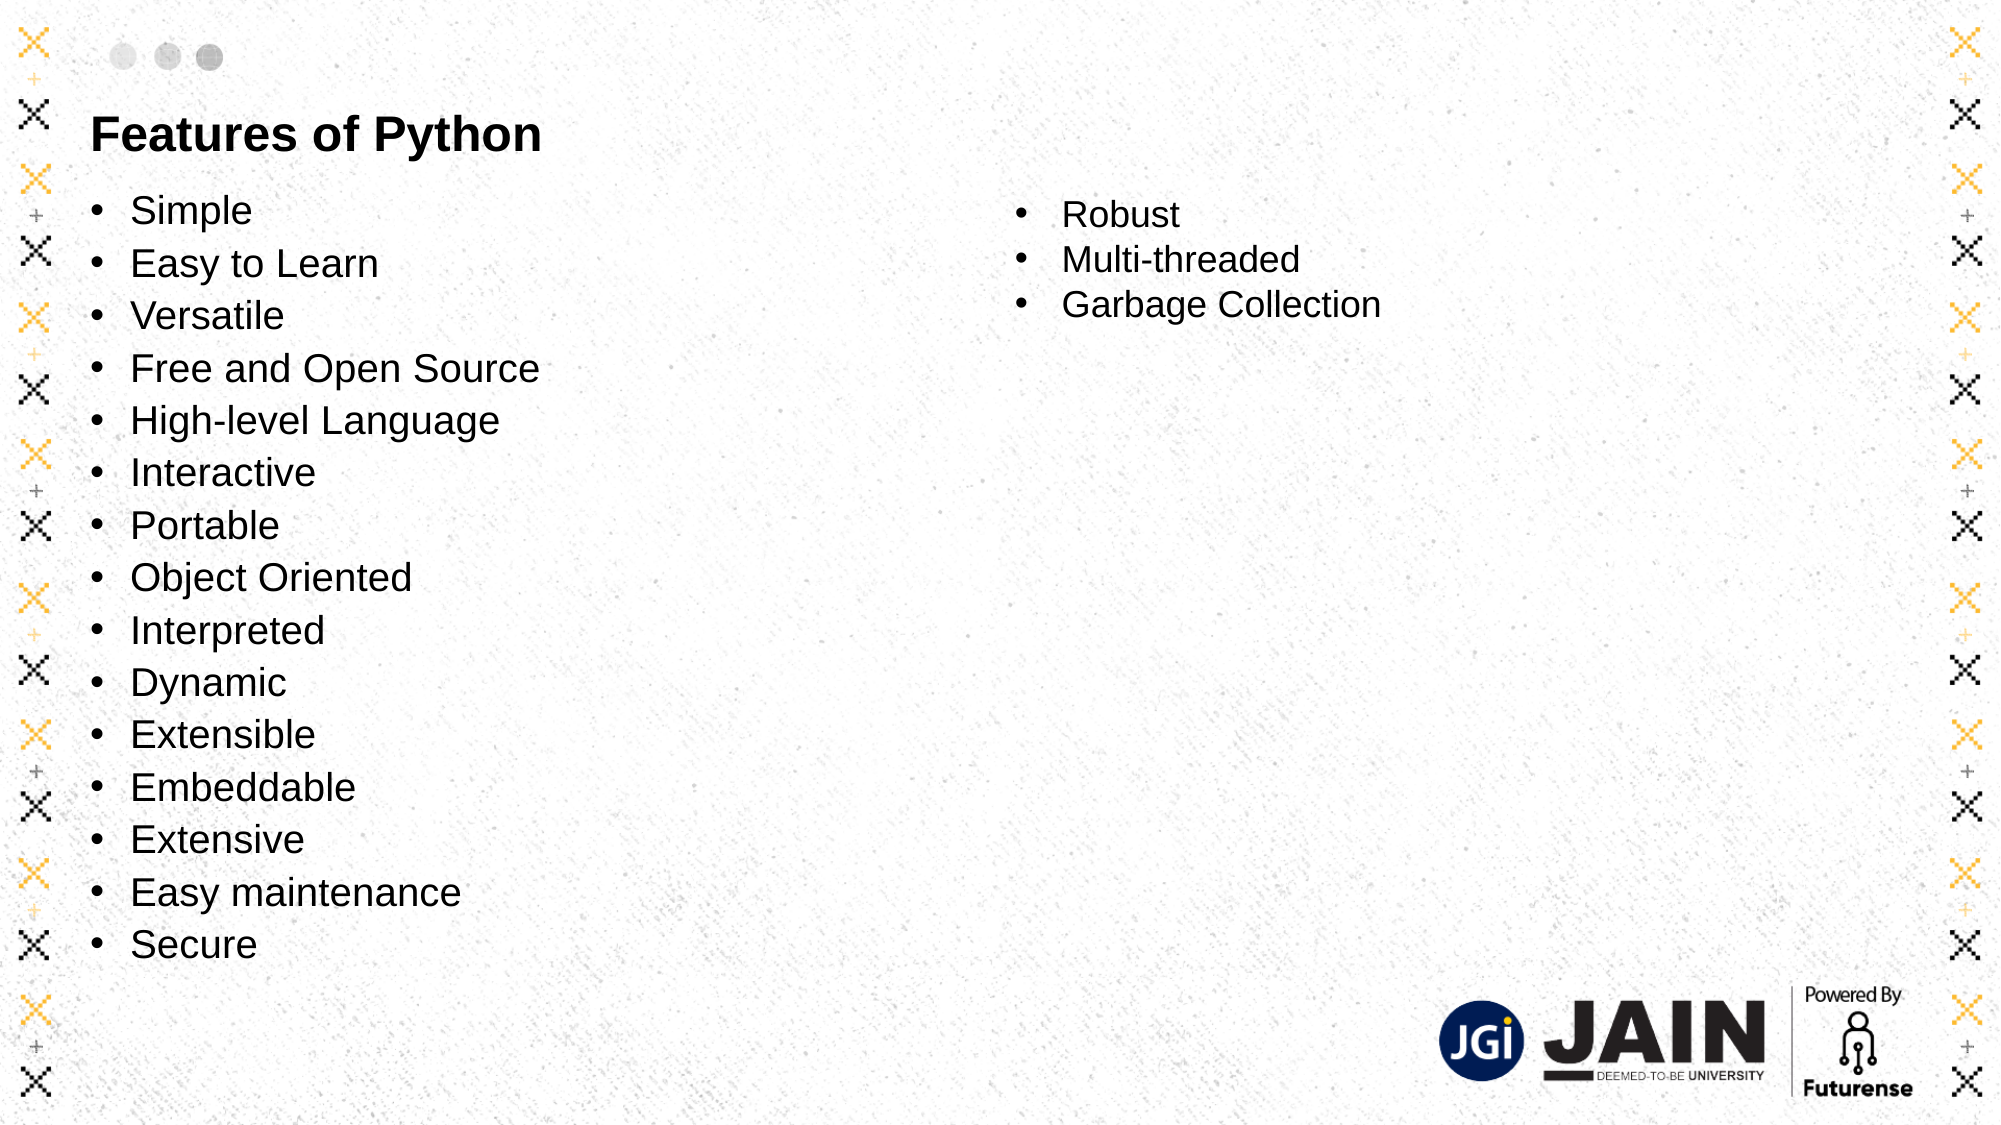

# Features of Python
Simple
Easy to Learn
Versatile
Free and Open Source
High-level Language
Interactive
Portable
Object Oriented
Interpreted
Dynamic
Extensible
Embeddable
Extensive
Easy maintenance
Secure

Robust
Multi-threaded
Garbage Collection